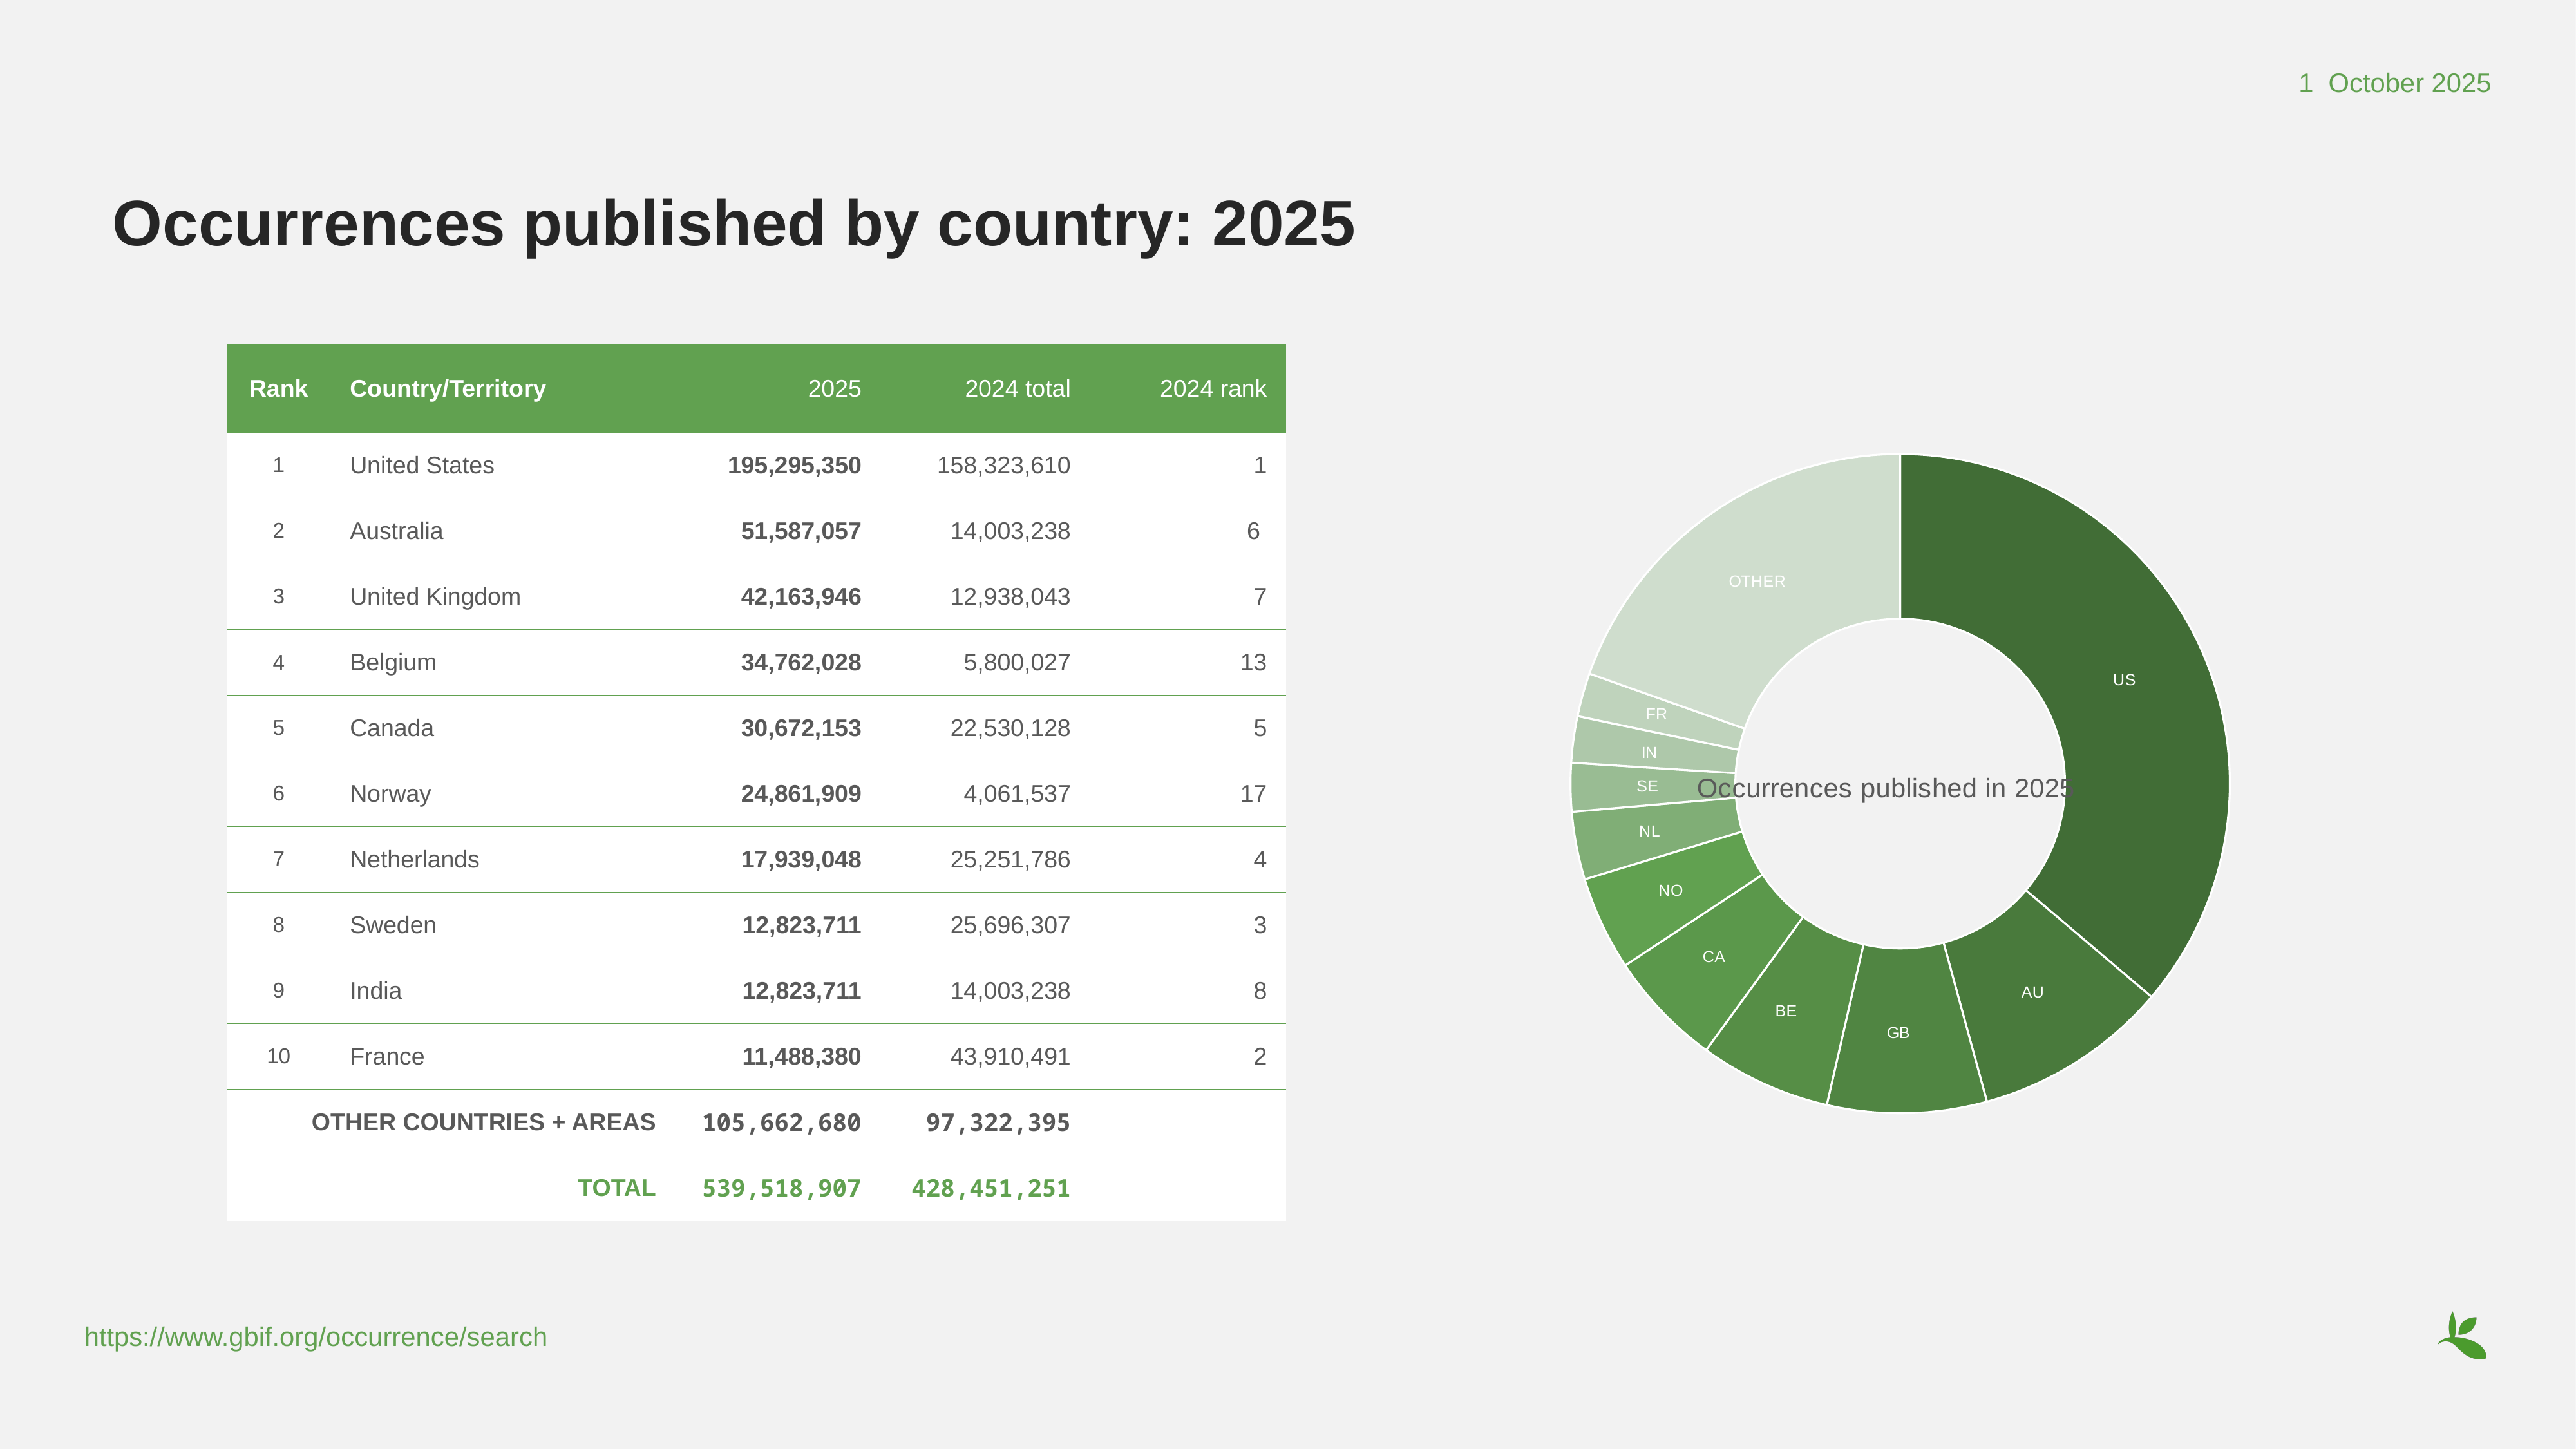

1  October 2025
# Occurrences published by country: 2025

### Chart: Occurrences published in 2025

| Category |  |
|---|---|
| US | 195295350.0 |
| AU | 51587057.0 |
| GB | 42163946.0 |
| BE | 34762028.0 |
| CA | 30672153.0 |
| NO | 24861909.0 |
| NL | 17939048.0 |
| SE | 12823711.0 |
| IN | 12262645.0 |
| FR | 11488380.0 |
| OTHER | 105662680.0 |
| Rank | Country/Territory | 2025 | 2024 total | 2024 rank |
| --- | --- | --- | --- | --- |
| 1 | United States | 195,295,350 | 158,323,610 | 1 |
| 2 | Australia | 51,587,057 | 14,003,238 | 6 |
| 3 | United Kingdom | 42,163,946 | 12,938,043 | 7 |
| 4 | Belgium | 34,762,028 | 5,800,027 | 13 |
| 5 | Canada | 30,672,153 | 22,530,128 | 5 |
| 6 | Norway | 24,861,909 | 4,061,537 | 17 |
| 7 | Netherlands | 17,939,048 | 25,251,786 | 4 |
| 8 | Sweden | 12,823,711 | 25,696,307 | 3 |
| 9 | India | 12,823,711 | 14,003,238 | 8 |
| 10 | France | 11,488,380 | 43,910,491 | 2 |
| OTHER COUNTRIES + AREAS | OTHER COUNTRIES + AREAS | 105,662,680 | 97,322,395 |  |
| TOTAL |  | 539,518,907 | 428,451,251 |  |
https://www.gbif.org/occurrence/search